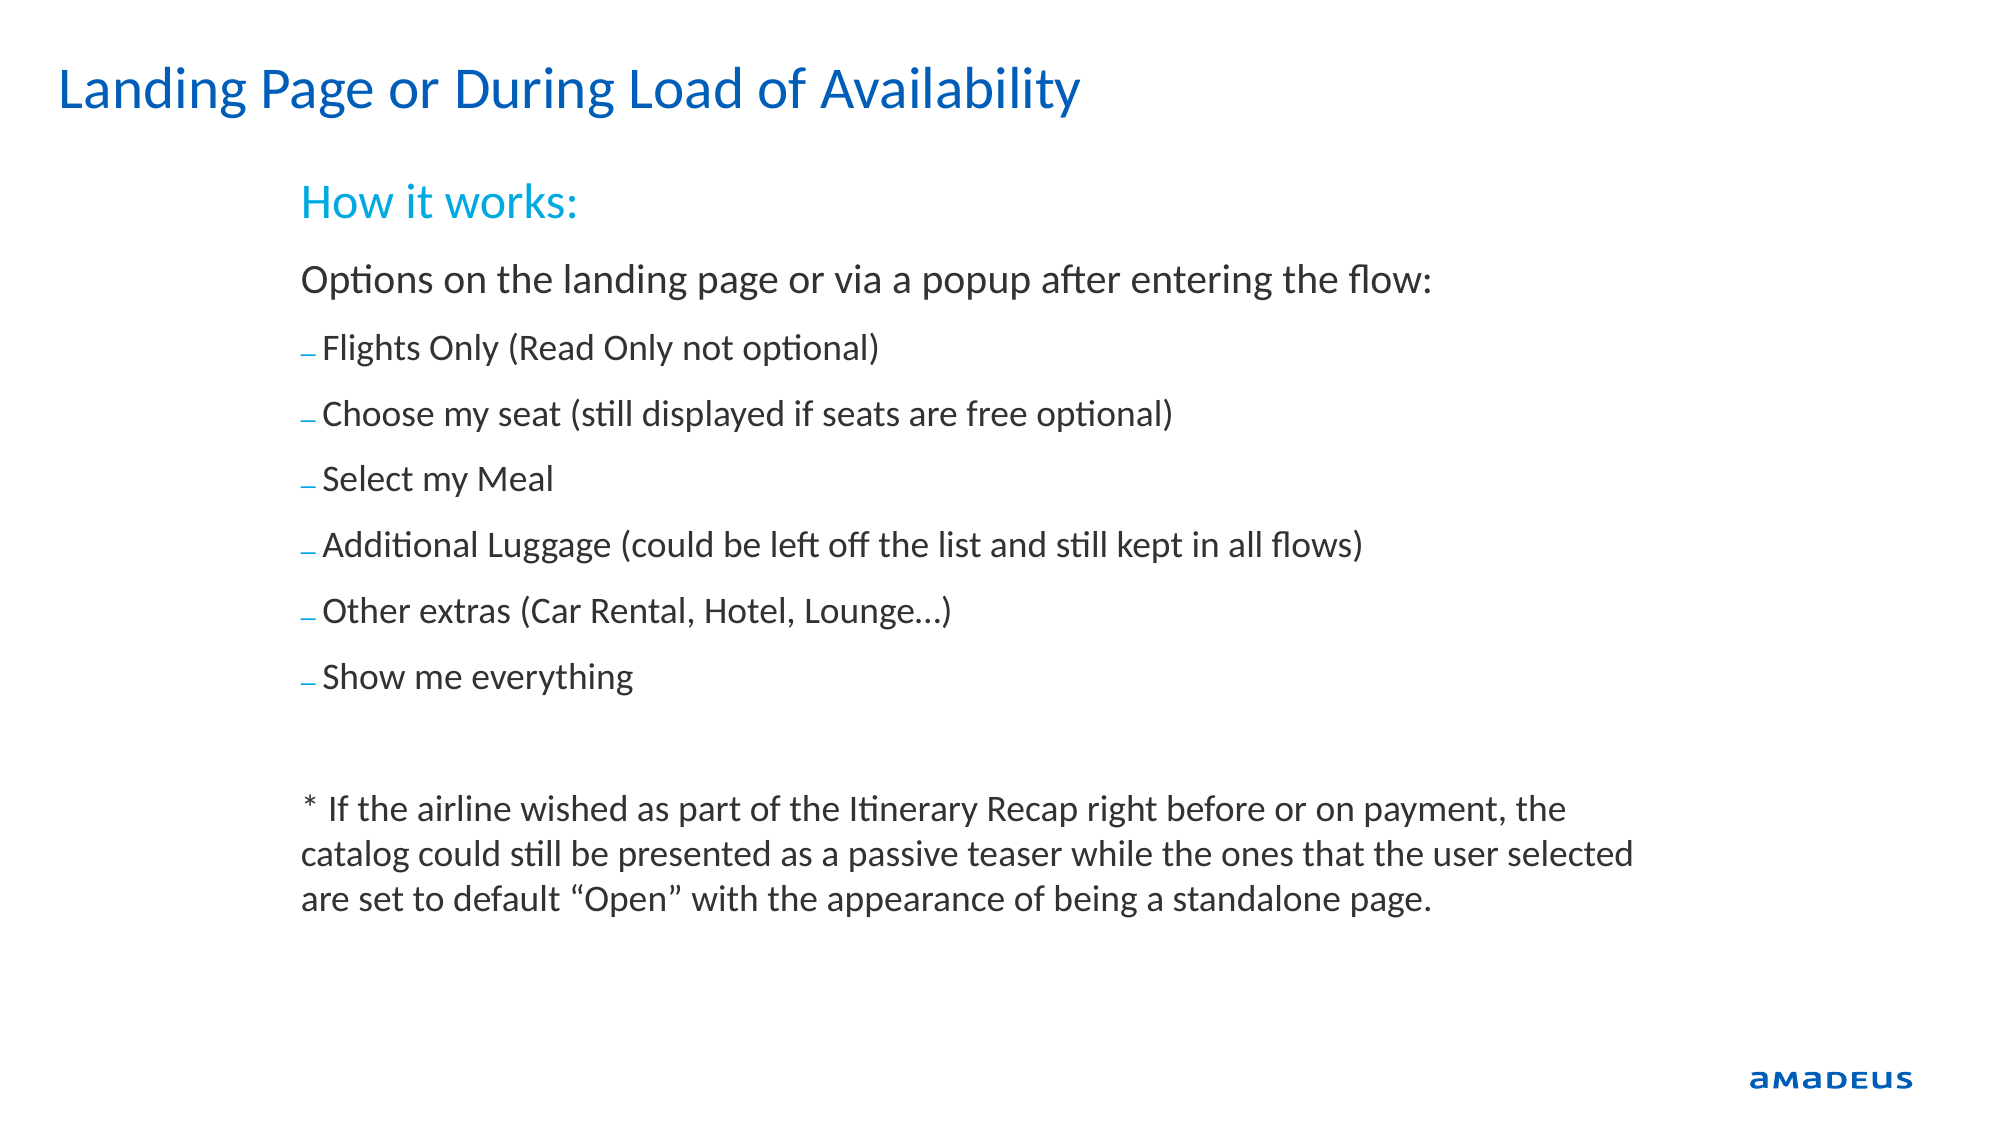

# Landing Page or During Load of Availability
How it works:
Options on the landing page or via a popup after entering the flow:
Flights Only (Read Only not optional)
Choose my seat (still displayed if seats are free optional)
Select my Meal
Additional Luggage (could be left off the list and still kept in all flows)
Other extras (Car Rental, Hotel, Lounge…)
Show me everything

* If the airline wished as part of the Itinerary Recap right before or on payment, the catalog could still be presented as a passive teaser while the ones that the user selected are set to default “Open” with the appearance of being a standalone page.